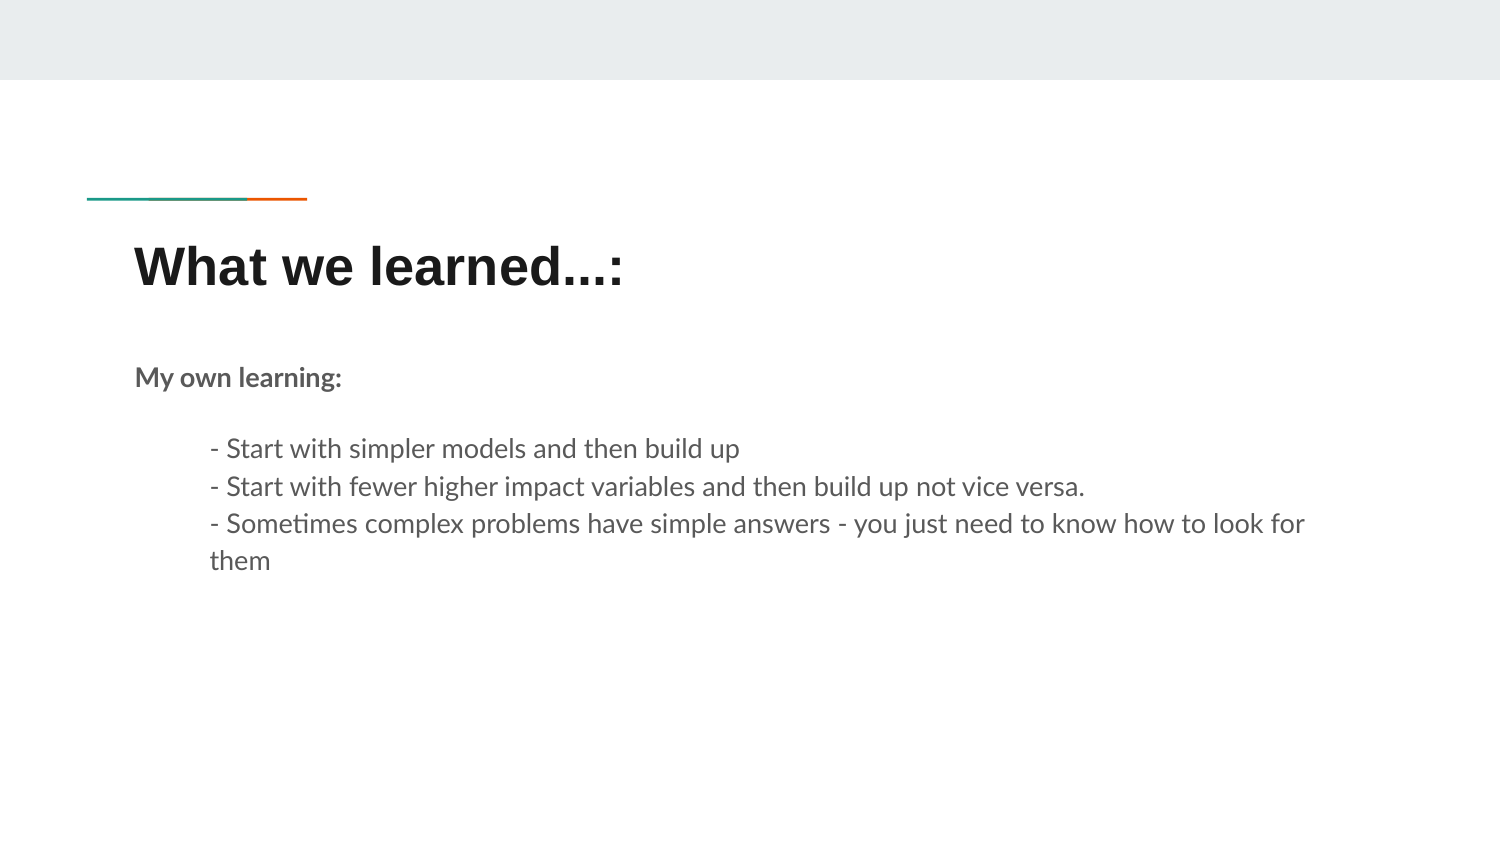

# What we learned...:
My own learning:
- Start with simpler models and then build up
- Start with fewer higher impact variables and then build up not vice versa.
- Sometimes complex problems have simple answers - you just need to know how to look for them